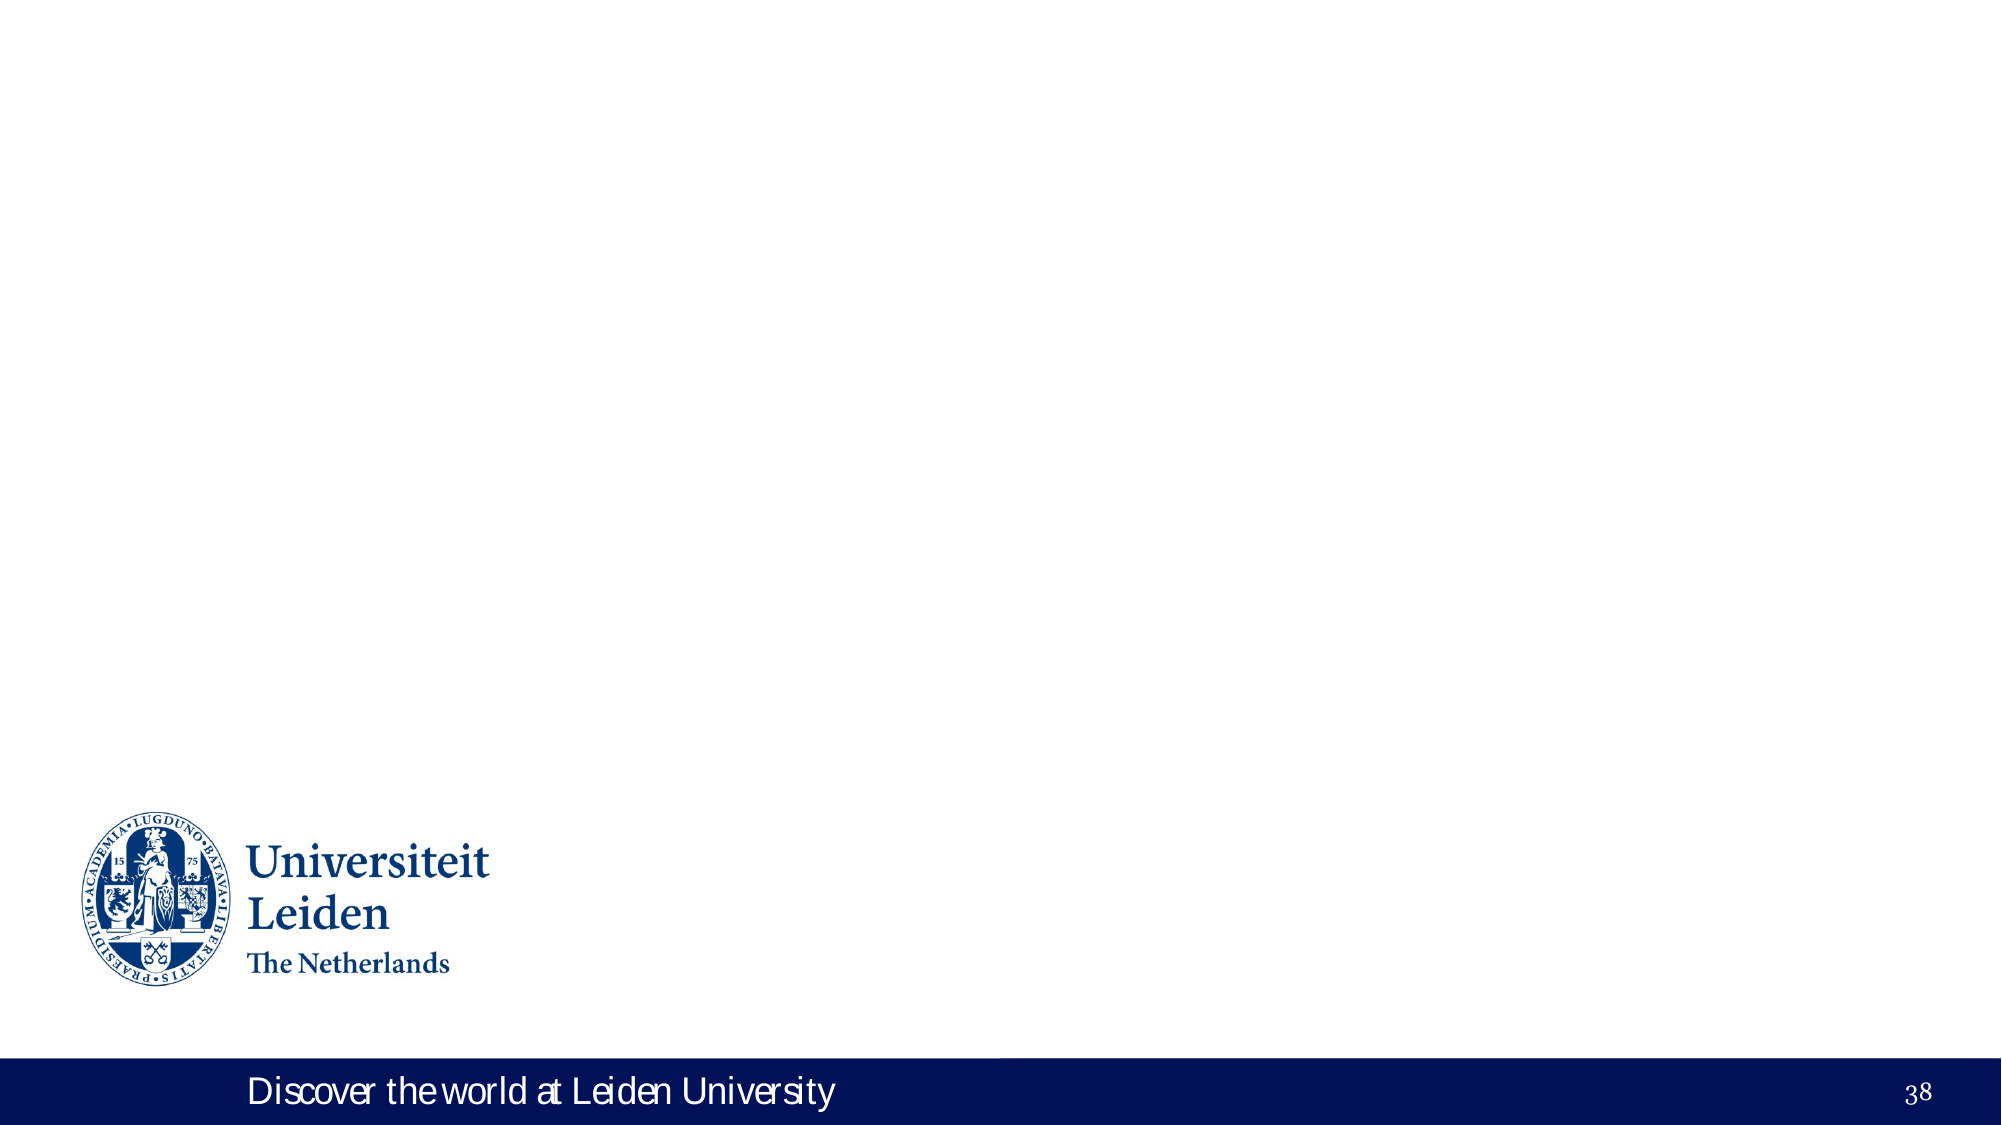

# MAXENT – Exploring the outputs

38